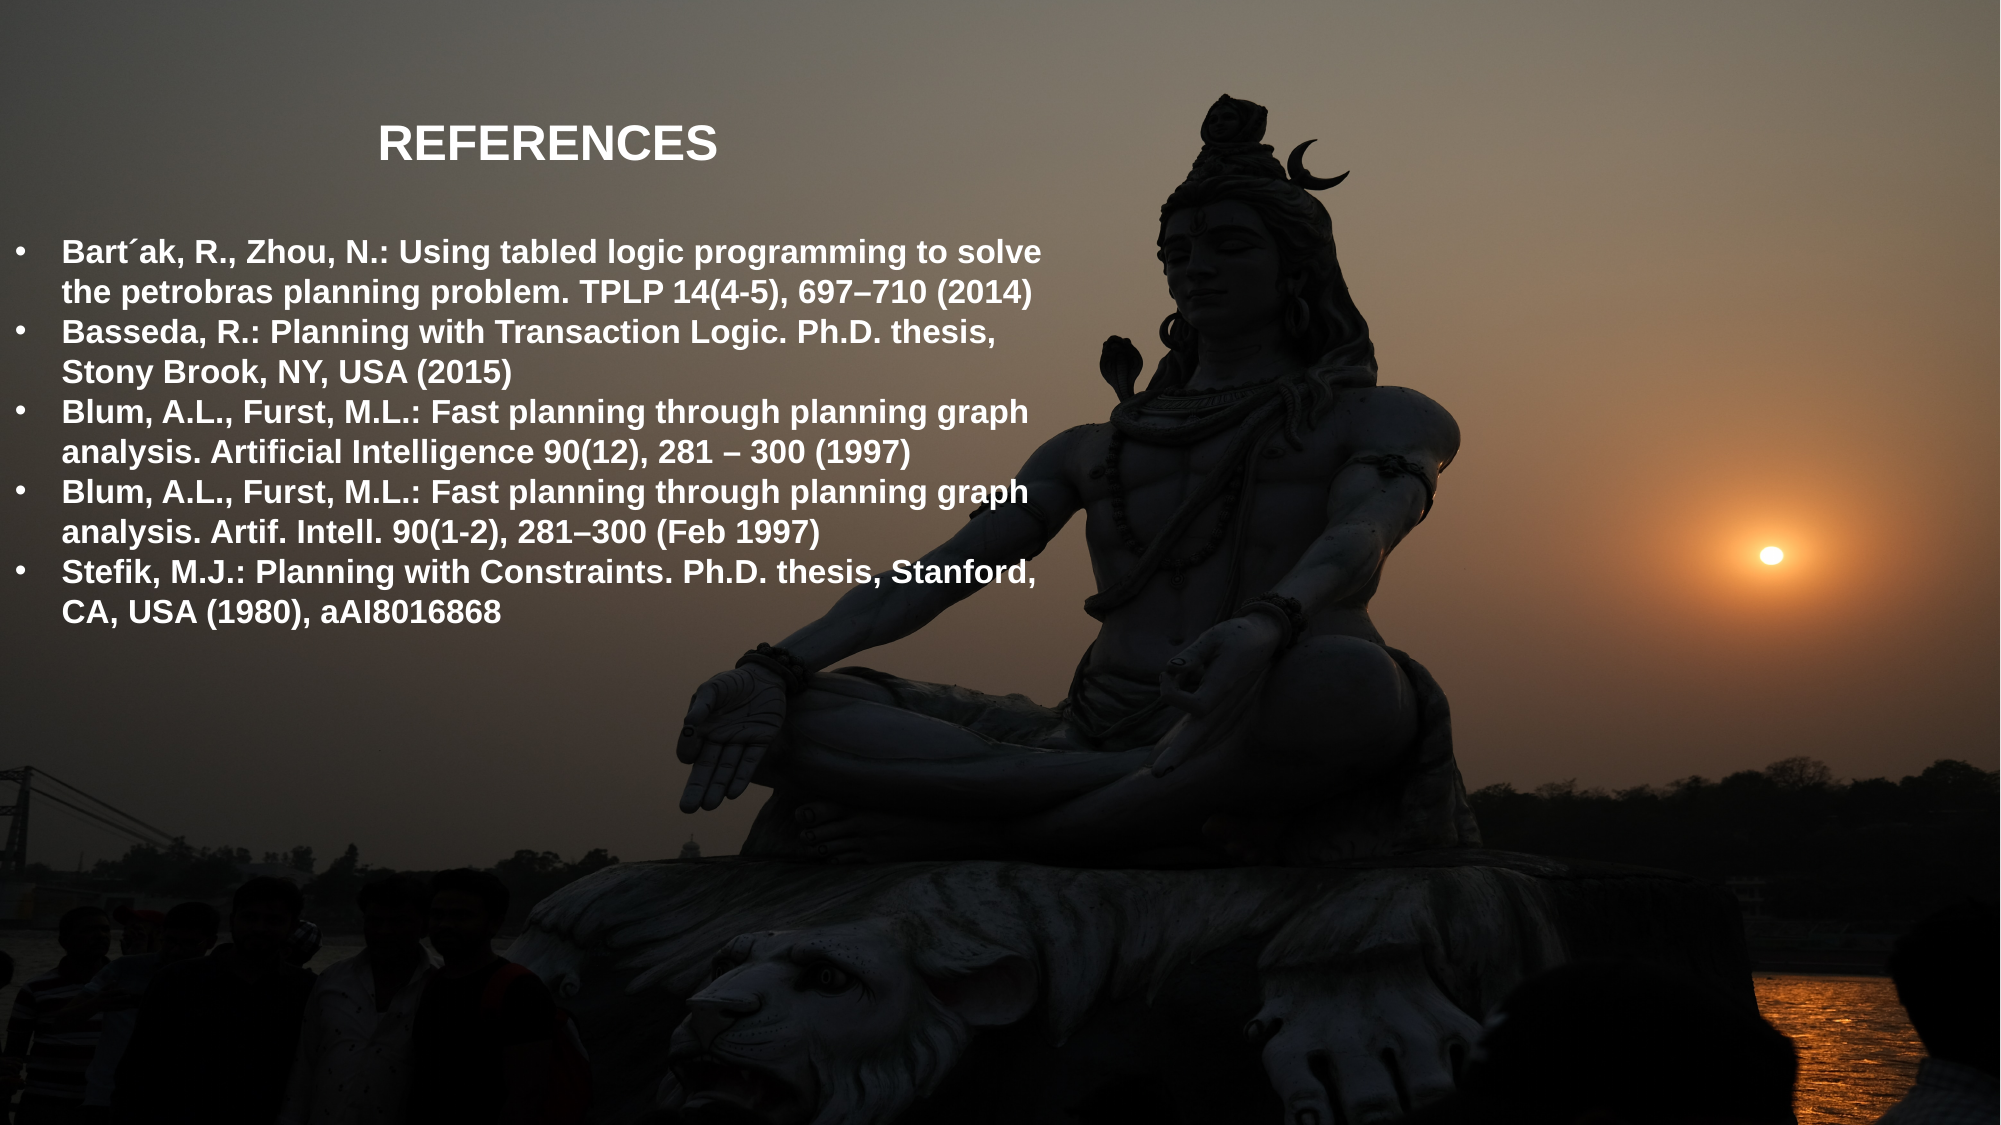

REFERENCES

Bart´ak, R., Zhou, N.: Using tabled logic programming to solve the petrobras planning problem. TPLP 14(4-5), 697–710 (2014)
Basseda, R.: Planning with Transaction Logic. Ph.D. thesis, Stony Brook, NY, USA (2015)
Blum, A.L., Furst, M.L.: Fast planning through planning graph analysis. Artiﬁcial Intelligence 90(12), 281 – 300 (1997)
Blum, A.L., Furst, M.L.: Fast planning through planning graph analysis. Artif. Intell. 90(1-2), 281–300 (Feb 1997)
Steﬁk, M.J.: Planning with Constraints. Ph.D. thesis, Stanford, CA, USA (1980), aAI8016868